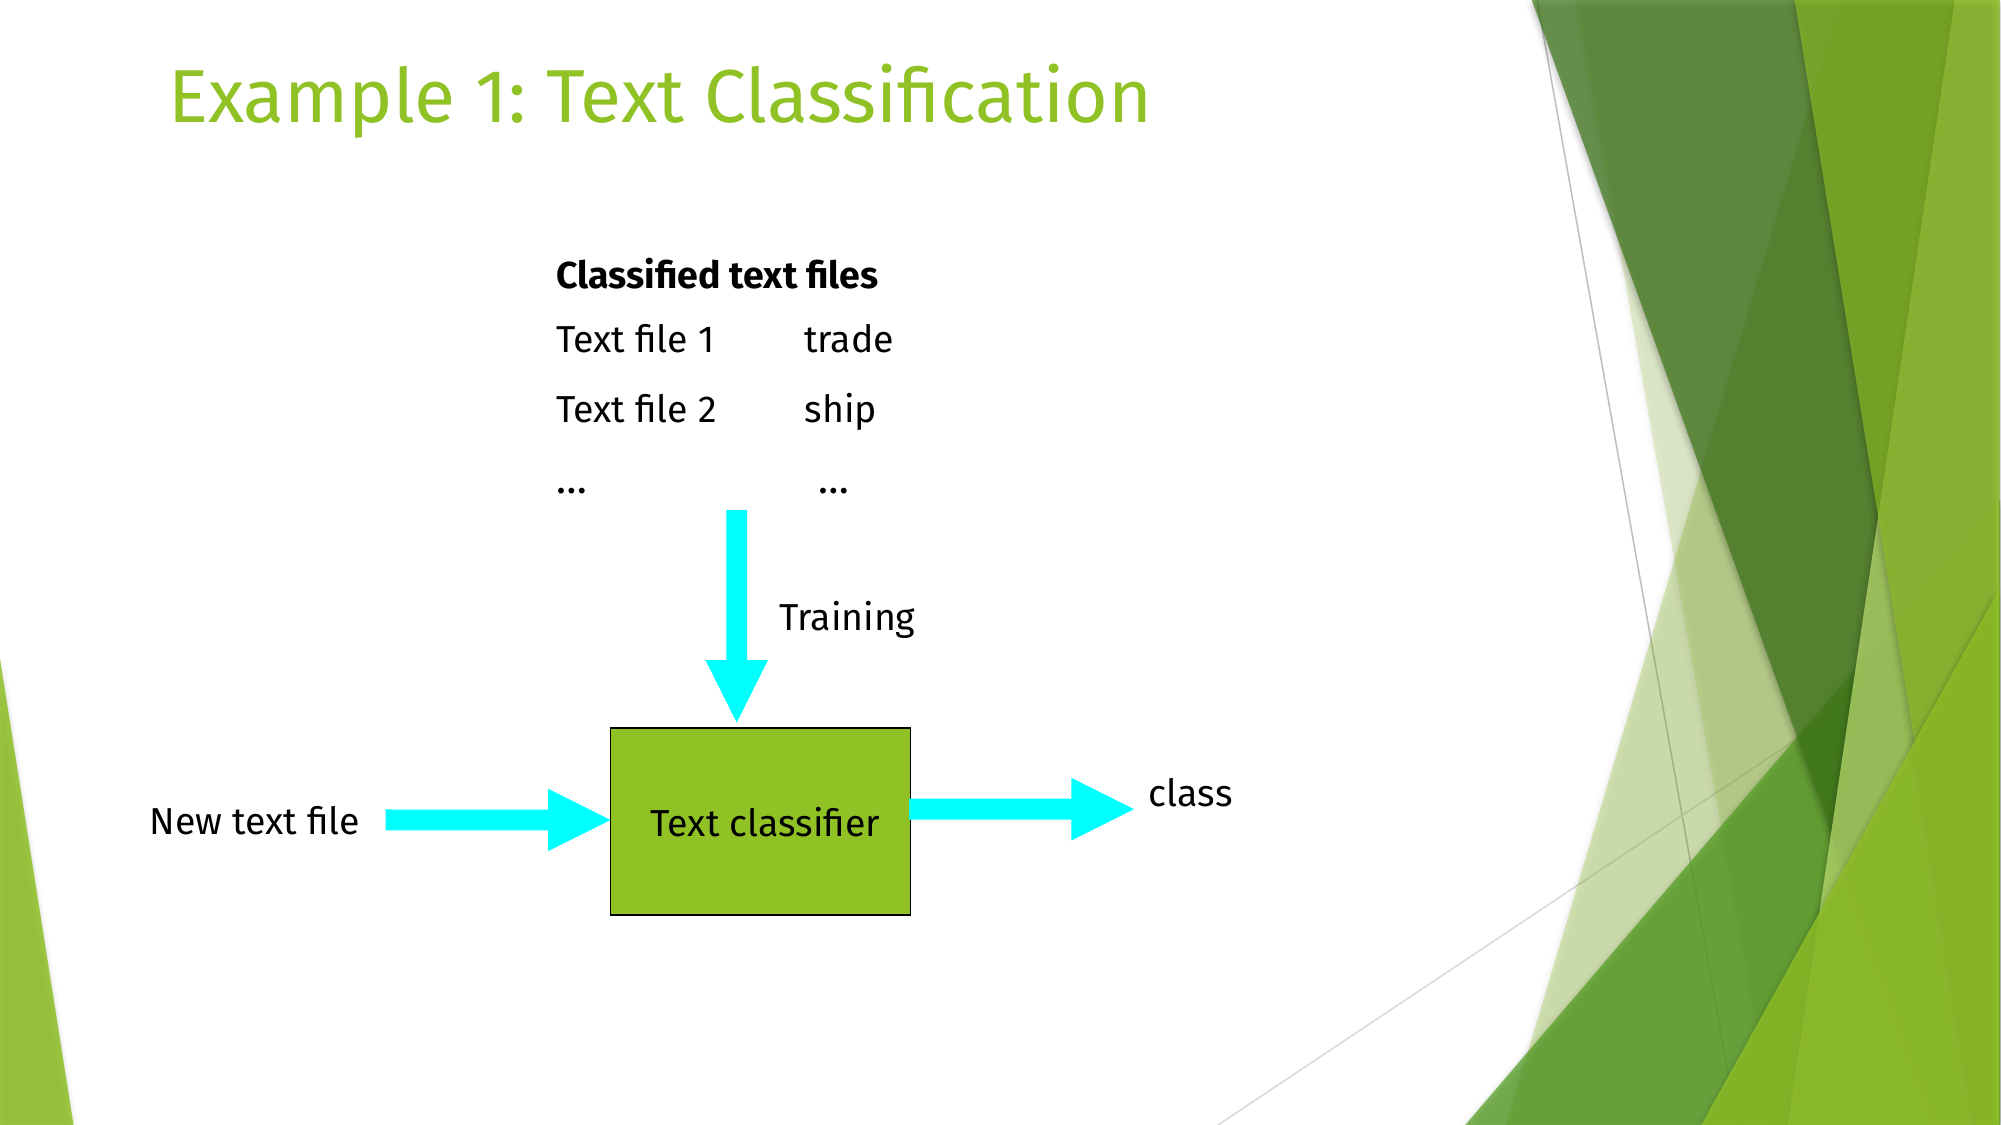

# Example 1: Text Classification
Classified text files
Text file 1         trade
Text file 2        ship
…                     …

Training
 Text classifier
class
New text file